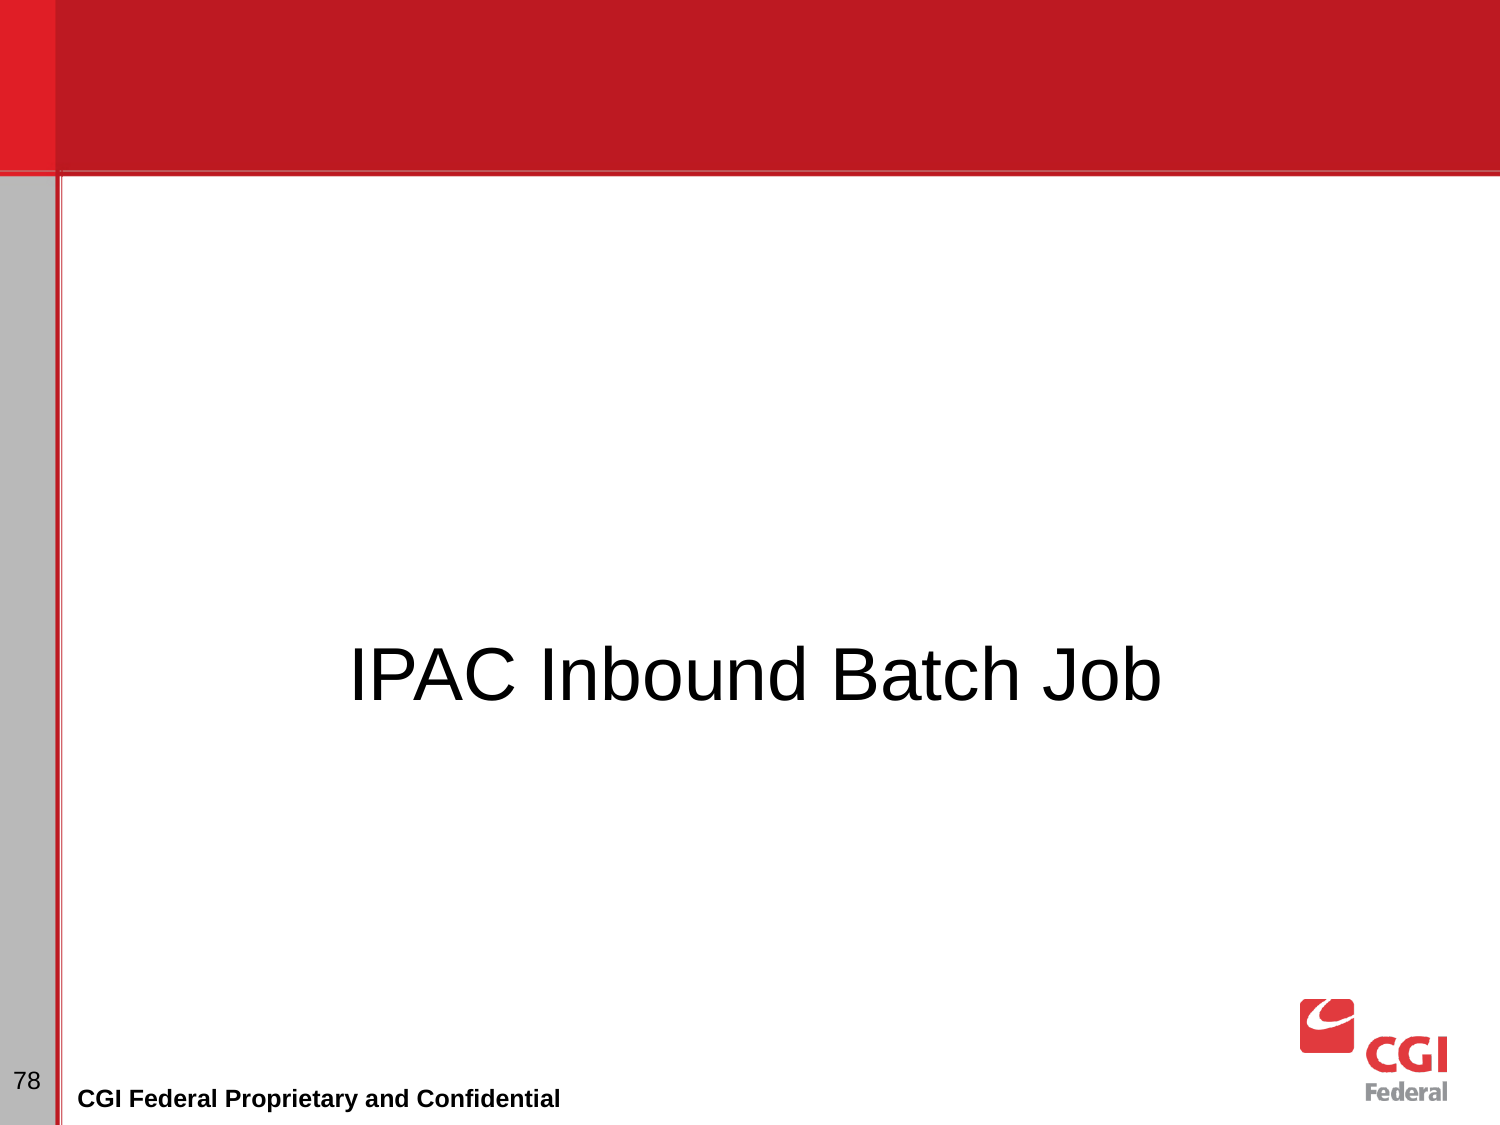

IPAC Inbound Batch Job
# Dunning
78
CGI Federal Proprietary and Confidential